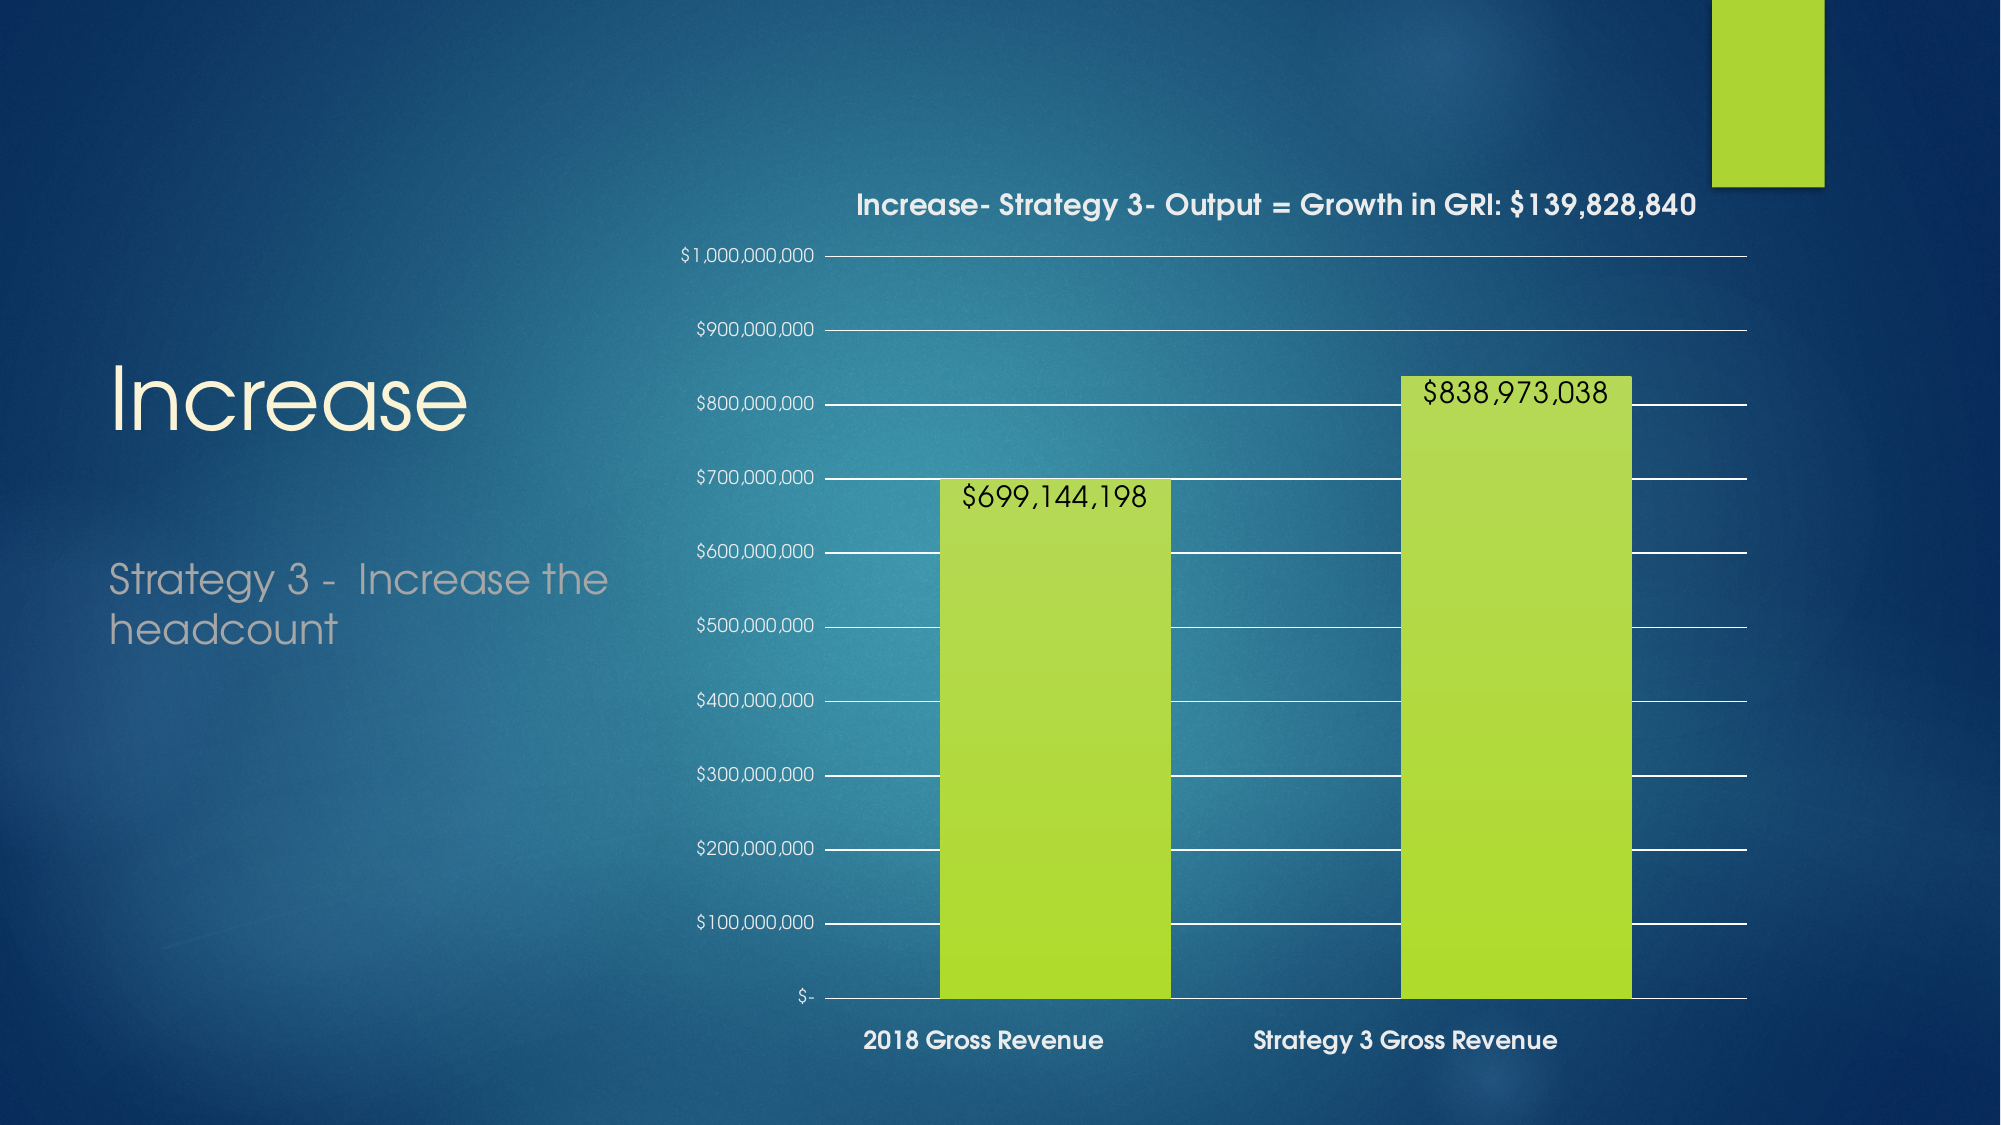

# Increase Strategy 3 -  Increase the headcount

### Chart: Increase- Strategy 3- Output = Growth in GRI: $139,828,840

| Category |  |
|---|---|